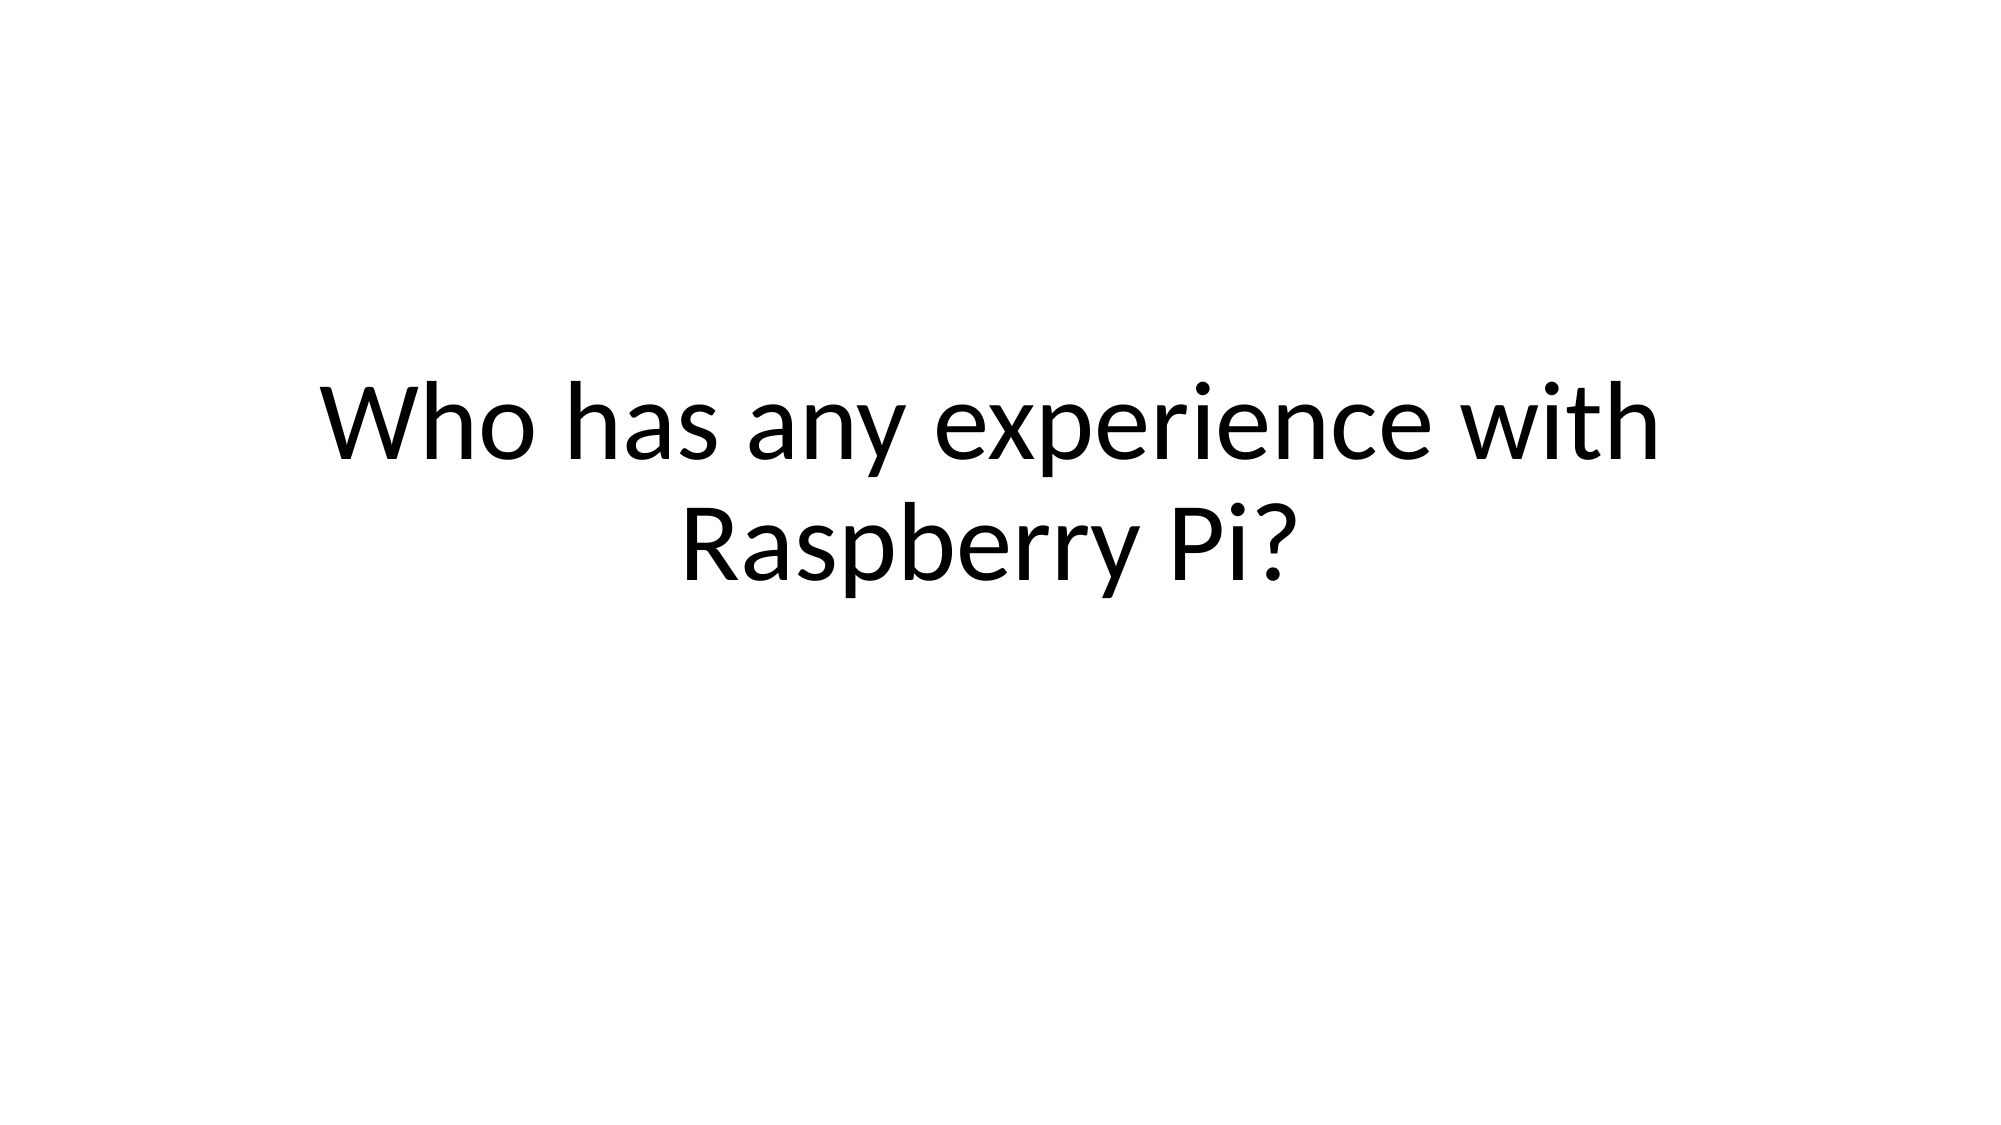

Who has any experience with Raspberry Pi?